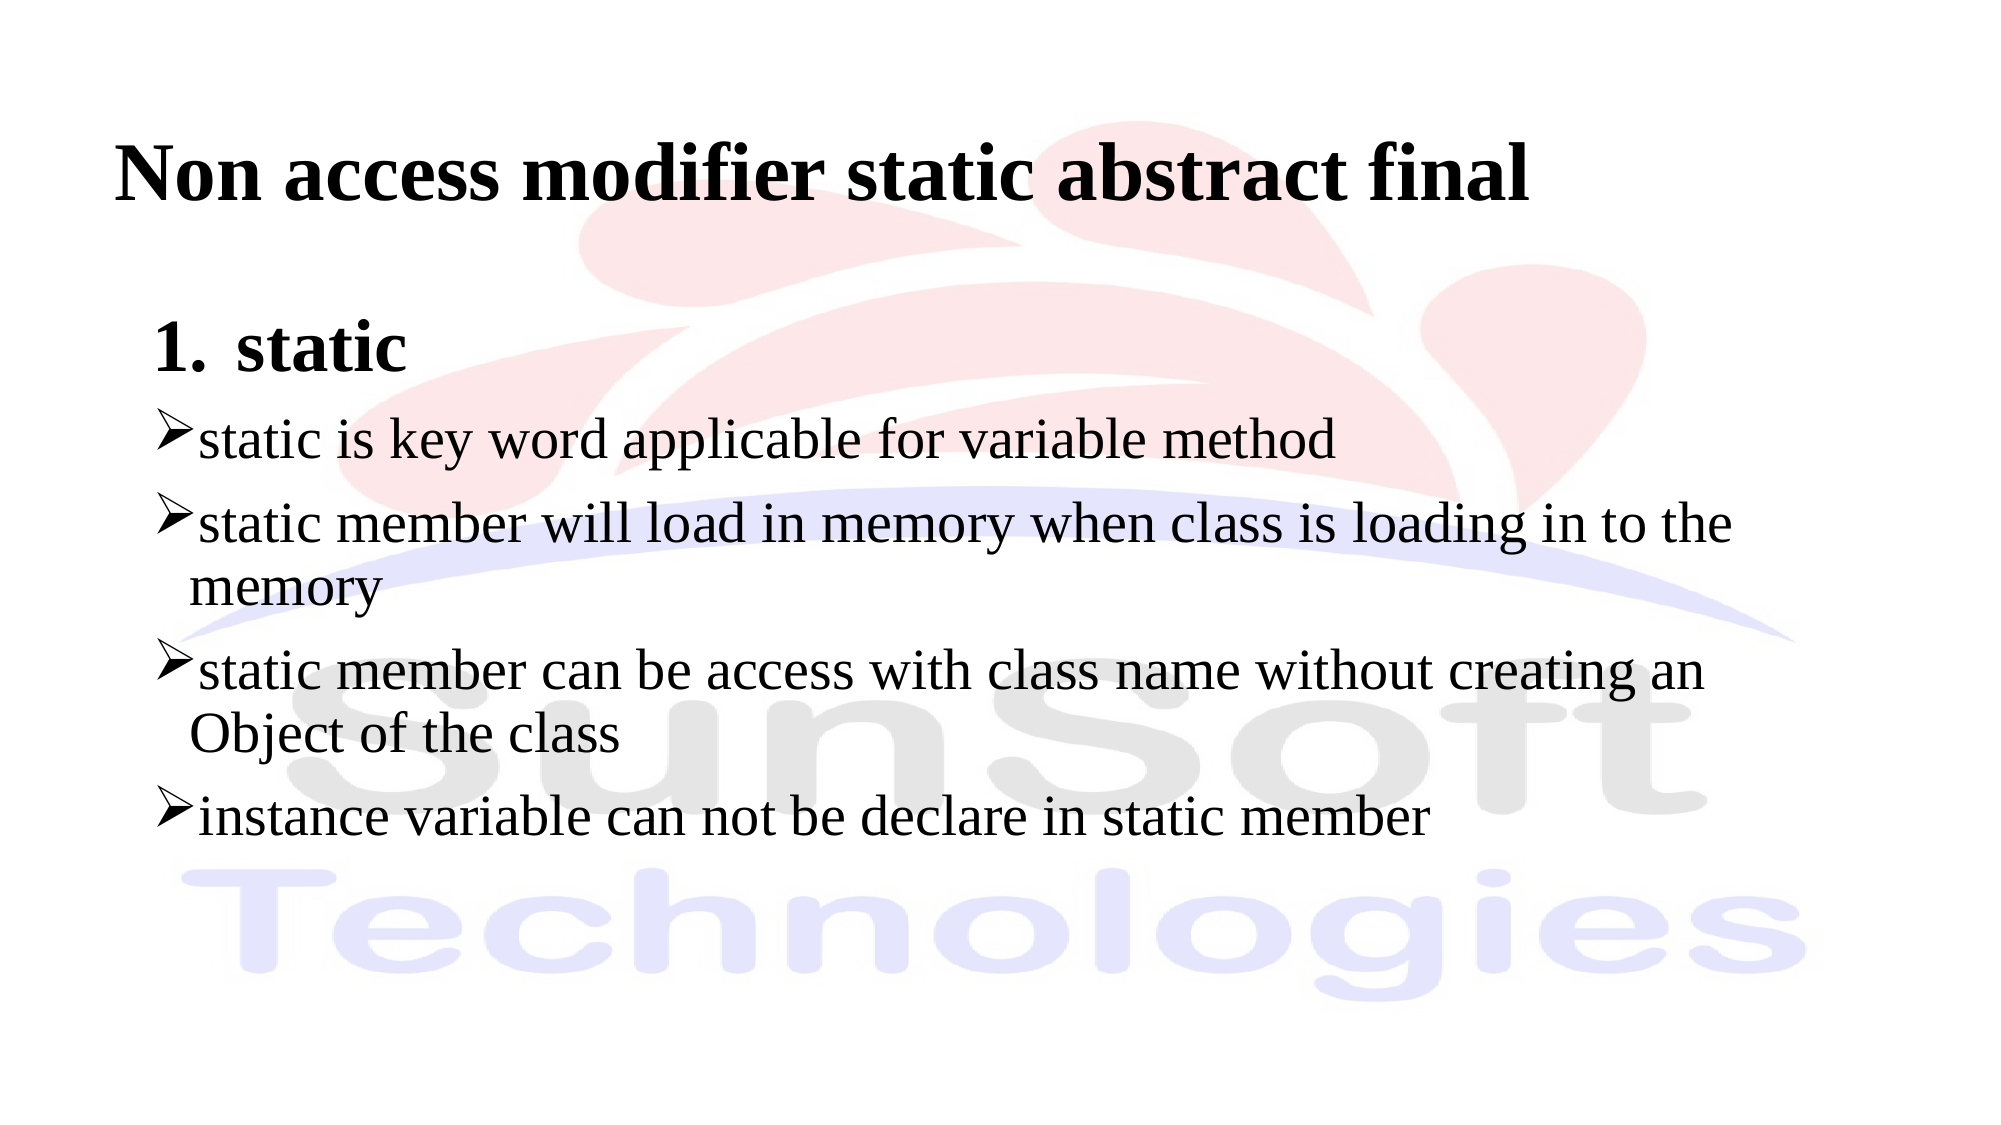

# Non access modifier static abstract final
static
static is key word applicable for variable method
static member will load in memory when class is loading in to the memory
static member can be access with class name without creating an Object of the class
instance variable can not be declare in static member